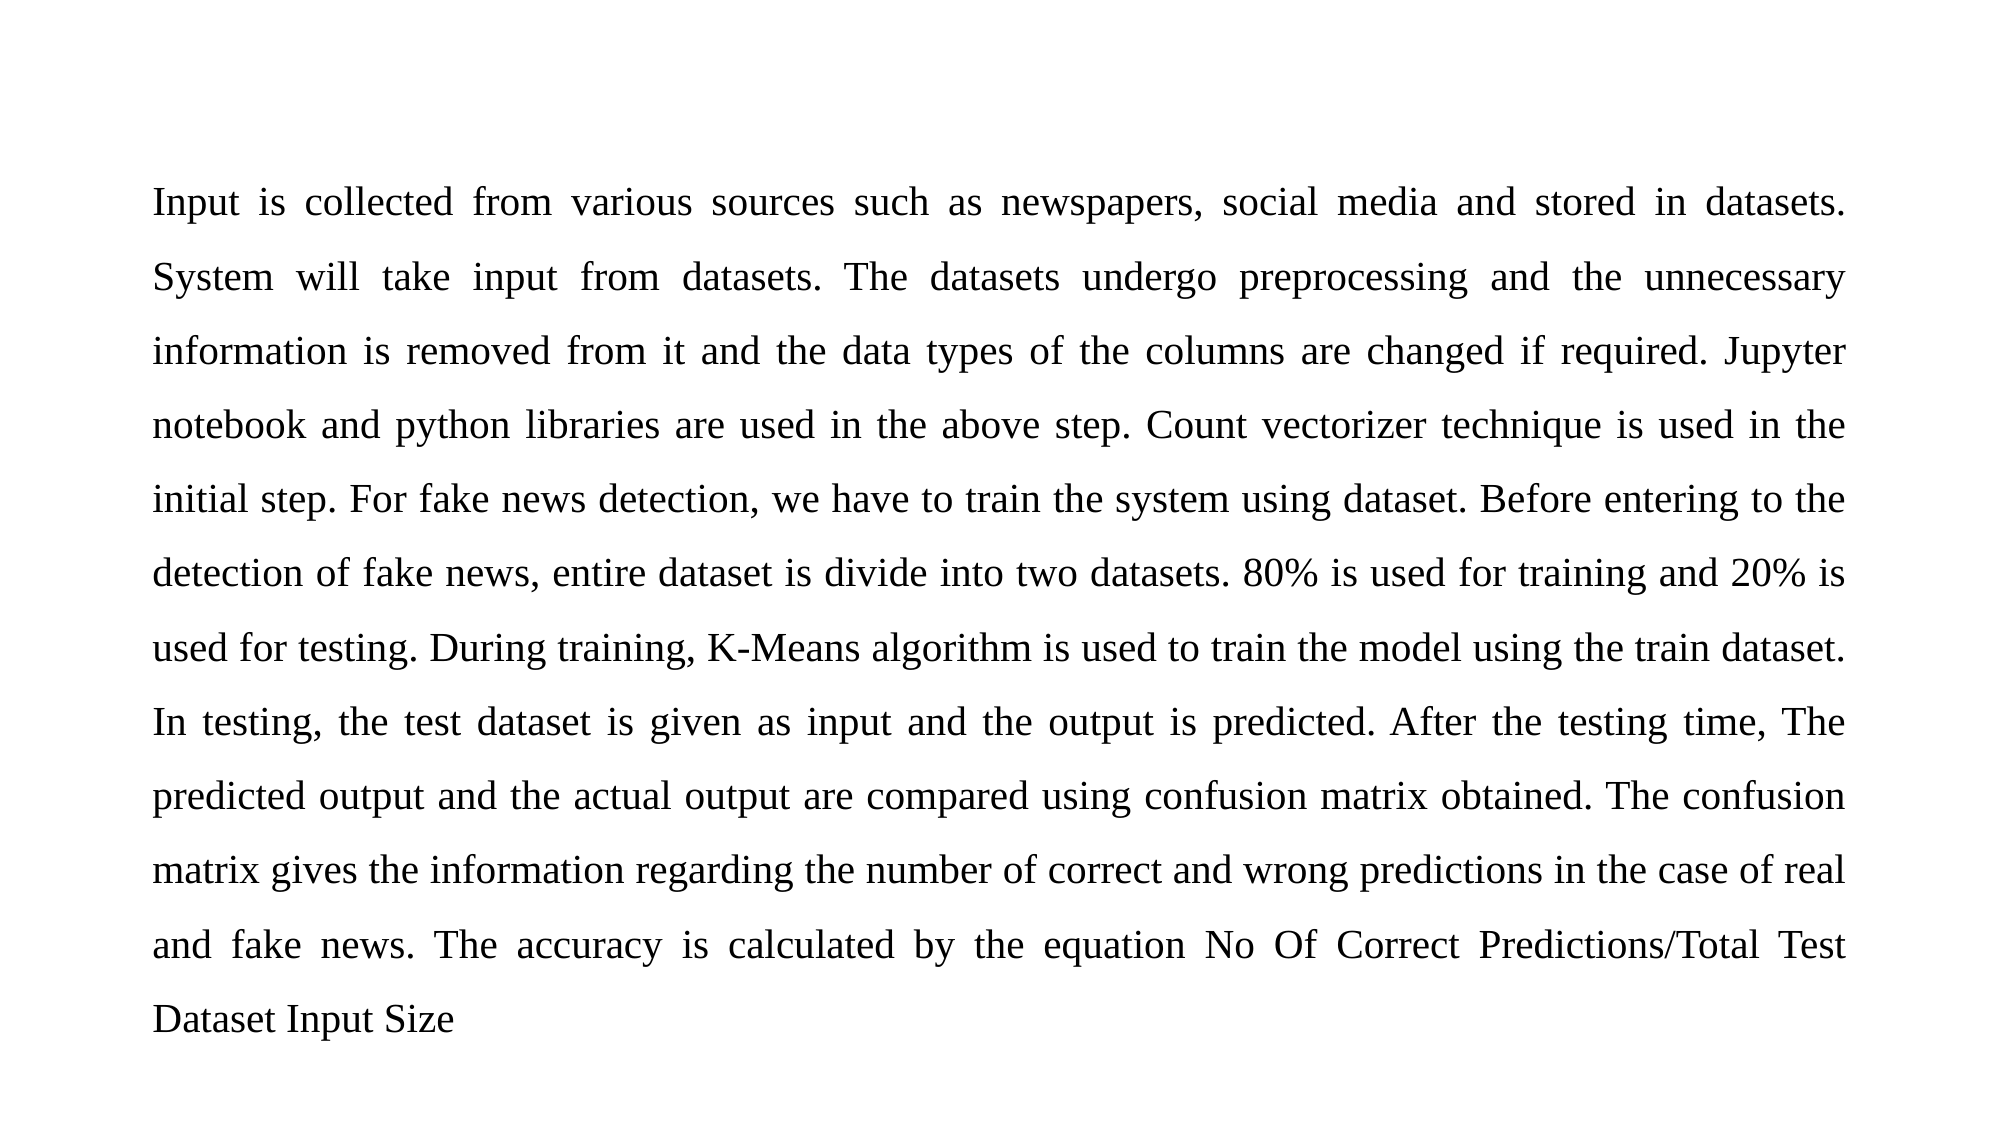

Input is collected from various sources such as newspapers, social media and stored in datasets. System will take input from datasets. The datasets undergo preprocessing and the unnecessary information is removed from it and the data types of the columns are changed if required. Jupyter notebook and python libraries are used in the above step. Count vectorizer technique is used in the initial step. For fake news detection, we have to train the system using dataset. Before entering to the detection of fake news, entire dataset is divide into two datasets. 80% is used for training and 20% is used for testing. During training, K-Means algorithm is used to train the model using the train dataset. In testing, the test dataset is given as input and the output is predicted. After the testing time, The predicted output and the actual output are compared using confusion matrix obtained. The confusion matrix gives the information regarding the number of correct and wrong predictions in the case of real and fake news. The accuracy is calculated by the equation No Of Correct Predictions/Total Test Dataset Input Size